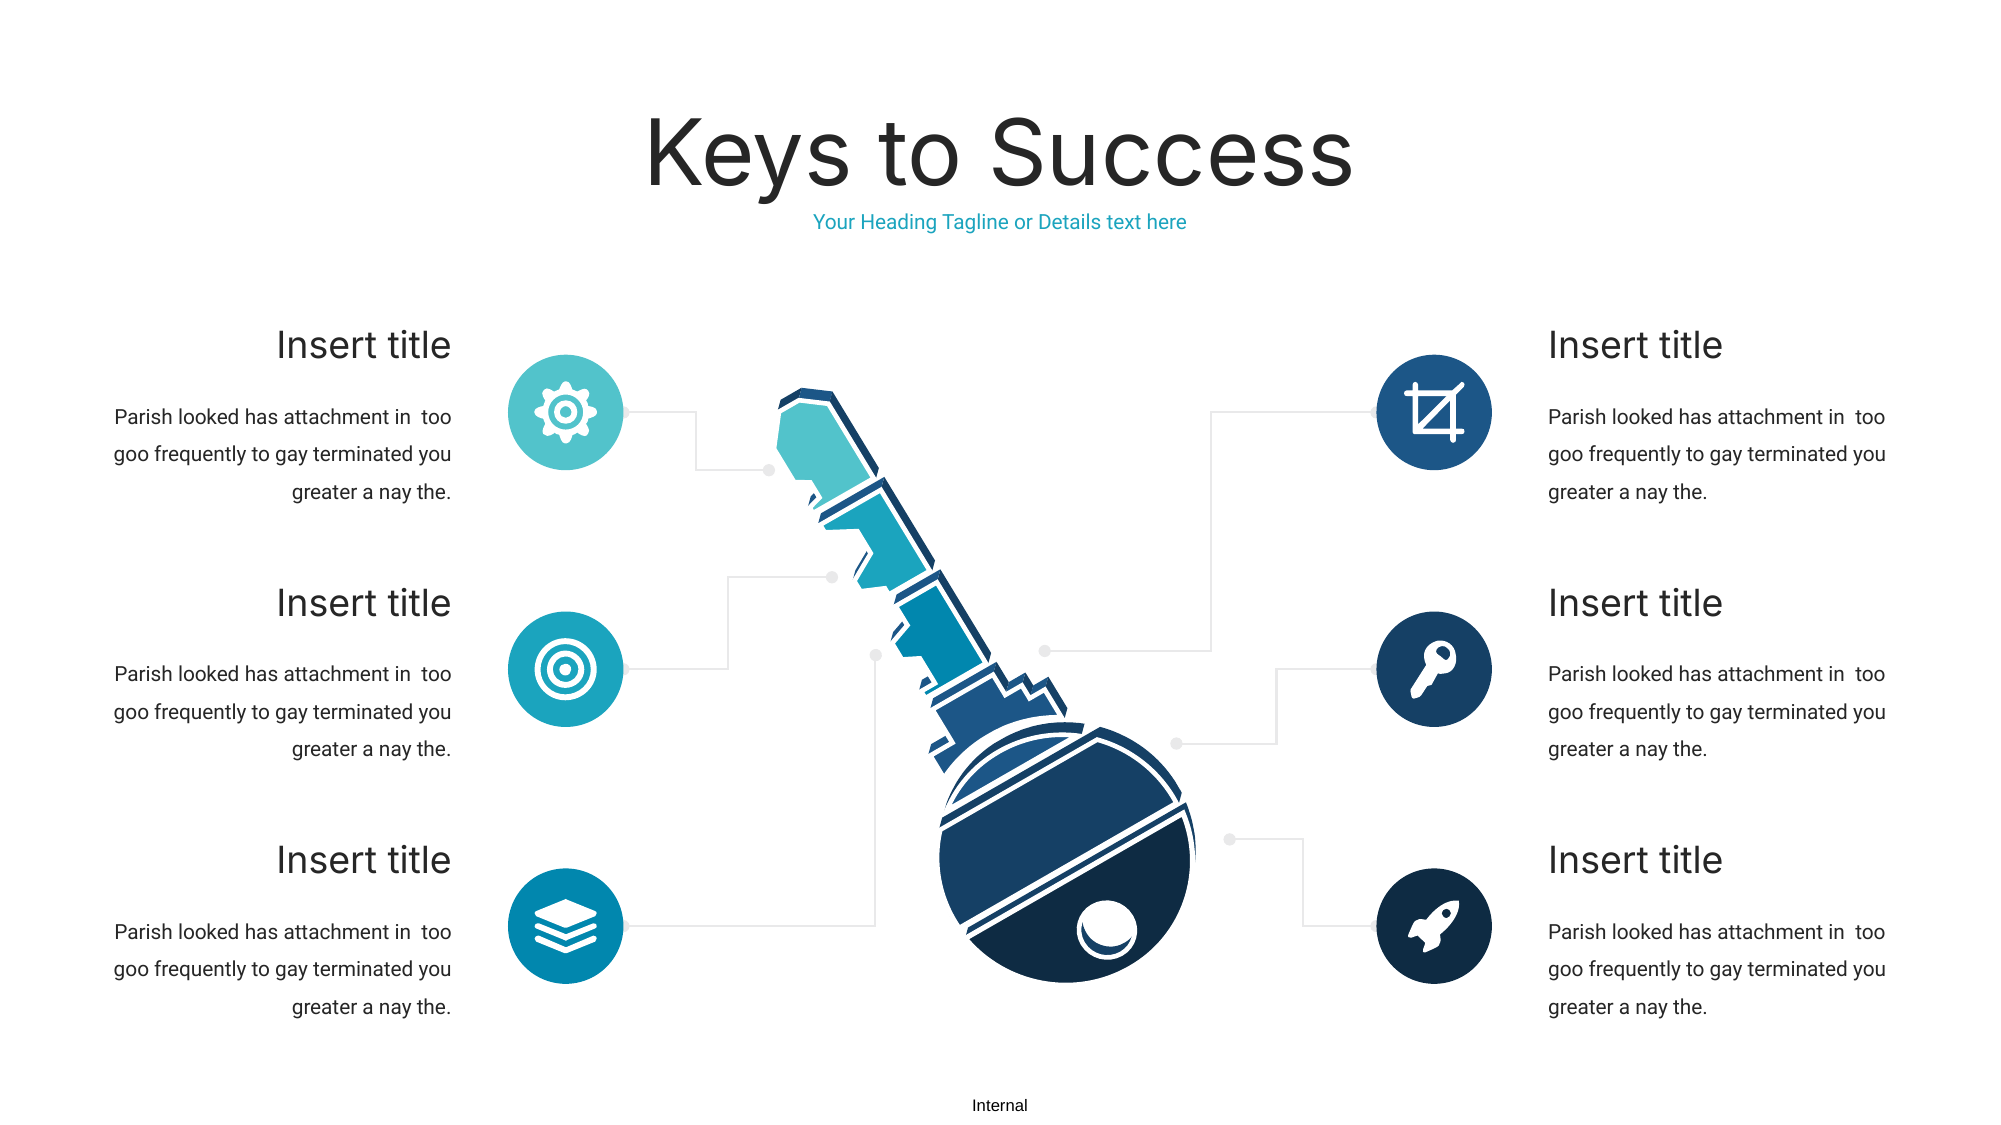

Keys to Success
Your Heading Tagline or Details text here
Insert title
Insert title

Parish looked has attachment in  too goo frequently to gay terminated you greater a nay the.
Parish looked has attachment in  too goo frequently to gay terminated you greater a nay the.
Insert title
Insert title

Parish looked has attachment in  too goo frequently to gay terminated you greater a nay the.
Parish looked has attachment in  too goo frequently to gay terminated you greater a nay the.
Insert title
Insert title

Parish looked has attachment in  too goo frequently to gay terminated you greater a nay the.
Parish looked has attachment in  too goo frequently to gay terminated you greater a nay the.